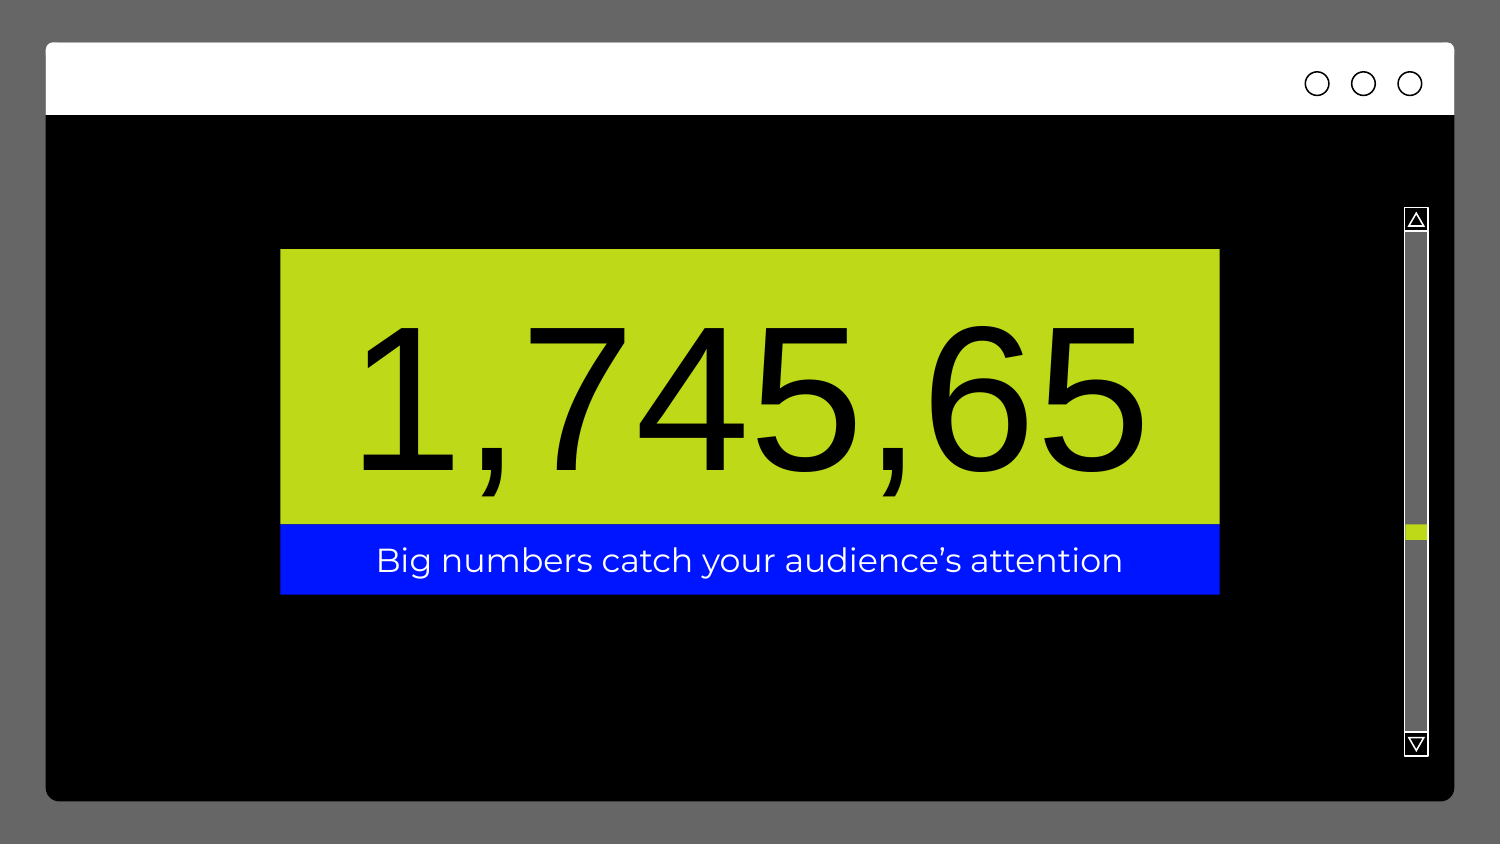

# 1,745,654
Big numbers catch your audience’s attention